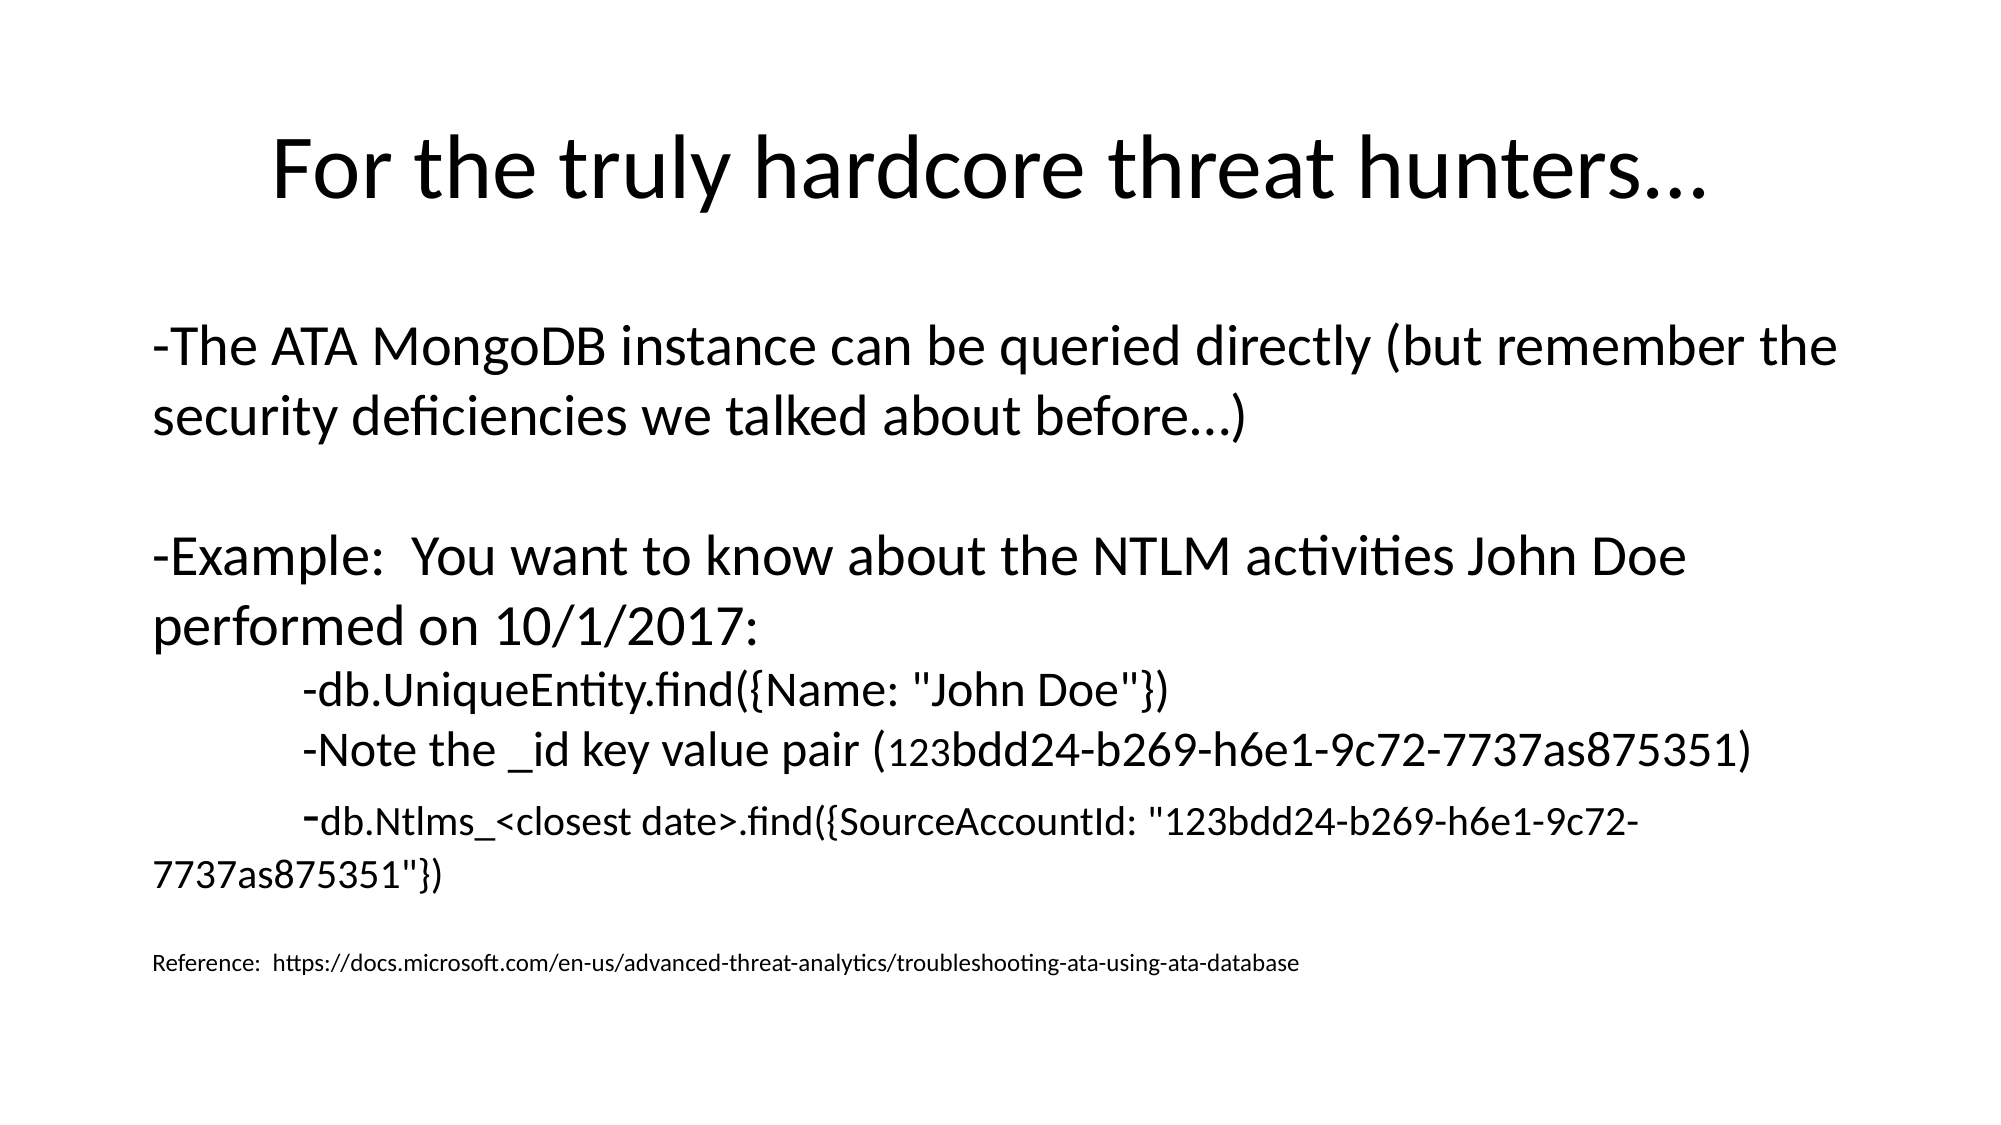

# For the truly hardcore threat hunters…
-The ATA MongoDB instance can be queried directly (but remember the security deficiencies we talked about before…)

-Example:  You want to know about the NTLM activities John Doe performed on 10/1/2017:
	-db.UniqueEntity.find({Name: "John Doe"})
      	-Note the _id key value pair (123bdd24-b269-h6e1-9c72-7737as875351)
    	-db.Ntlms_<closest date>.find({SourceAccountId: "123bdd24-b269-h6e1-9c72-7737as875351"})

Reference:  https://docs.microsoft.com/en-us/advanced-threat-analytics/troubleshooting-ata-using-ata-database